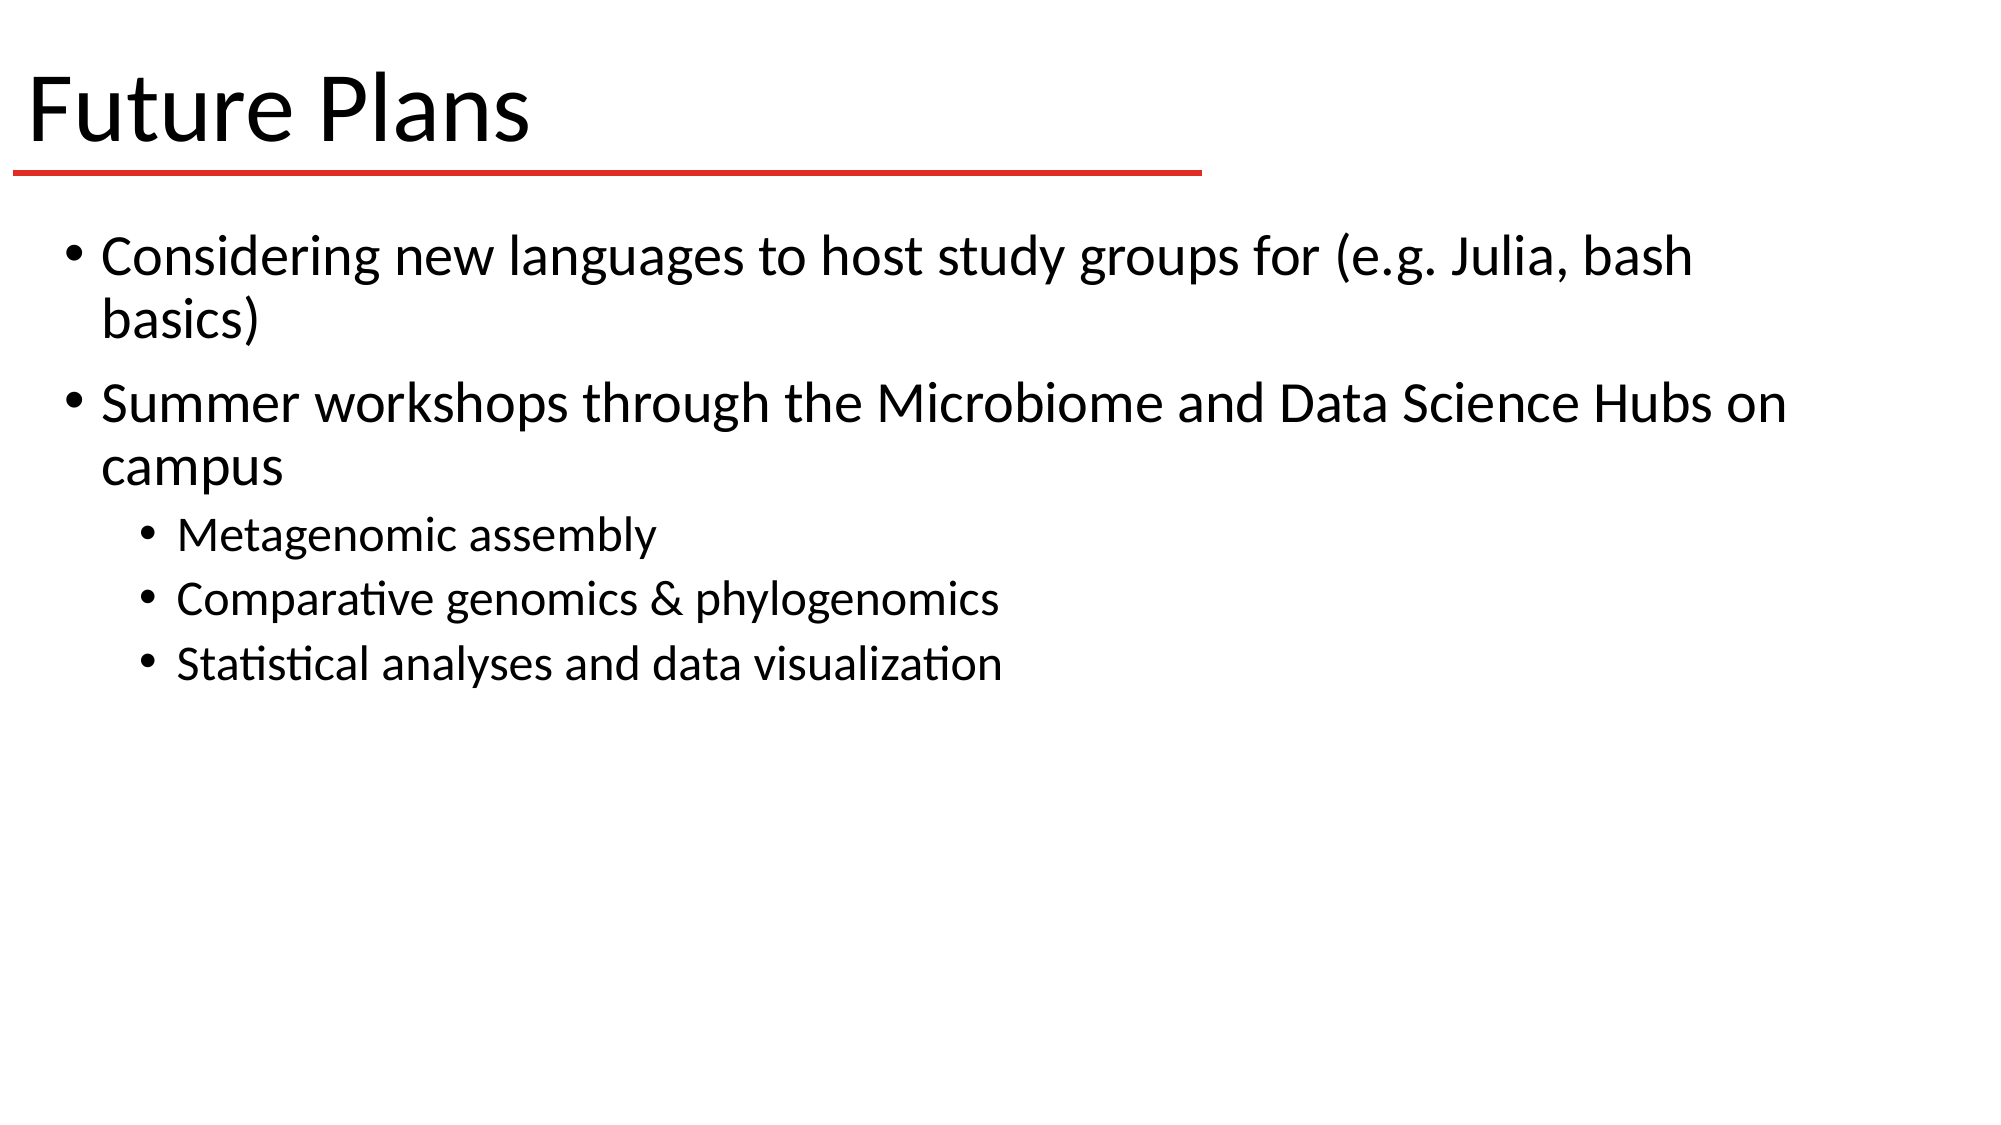

# Future Plans
Considering new languages to host study groups for (e.g. Julia, bash basics)
Summer workshops through the Microbiome and Data Science Hubs on campus
Metagenomic assembly
Comparative genomics & phylogenomics
Statistical analyses and data visualization